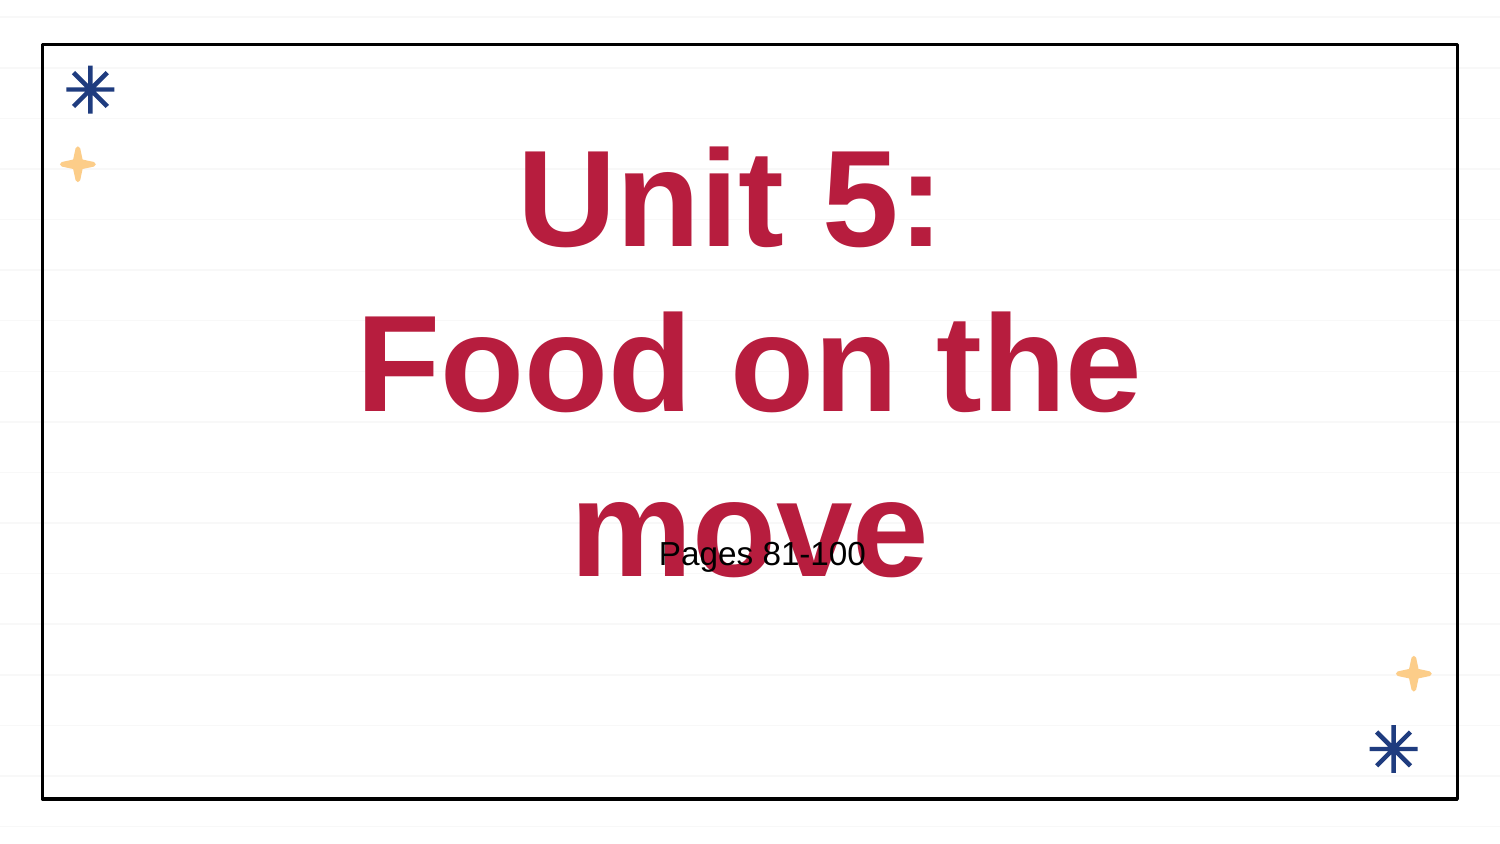

# Unit 5: Food on the move
Pages 81-100